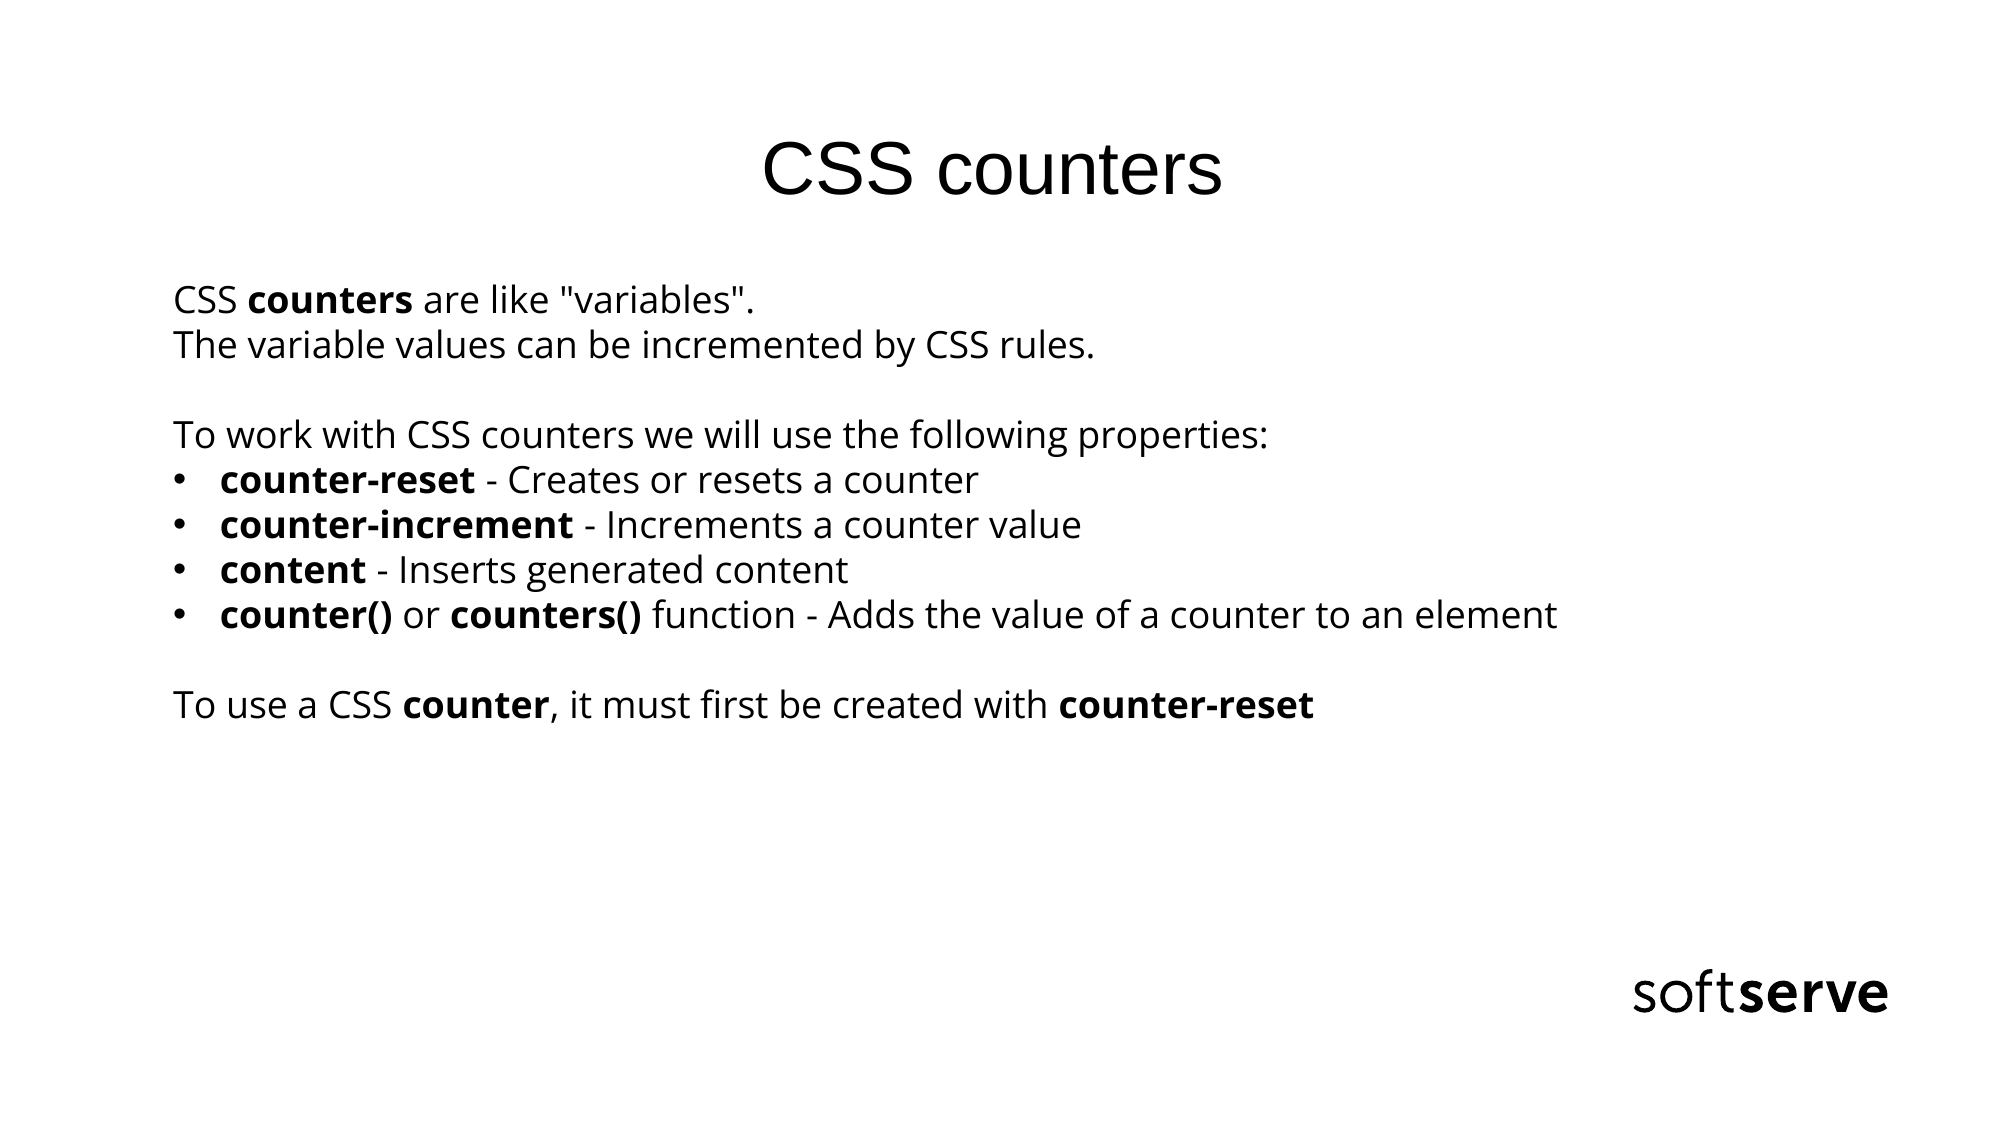

# CSS counters
CSS counters are like "variables".
The variable values can be incremented by CSS rules.

To work with CSS counters we will use the following properties:
counter-reset - Creates or resets a counter
counter-increment - Increments a counter value
content - Inserts generated content
counter() or counters() function - Adds the value of a counter to an element

To use a CSS counter, it must first be created with counter-reset